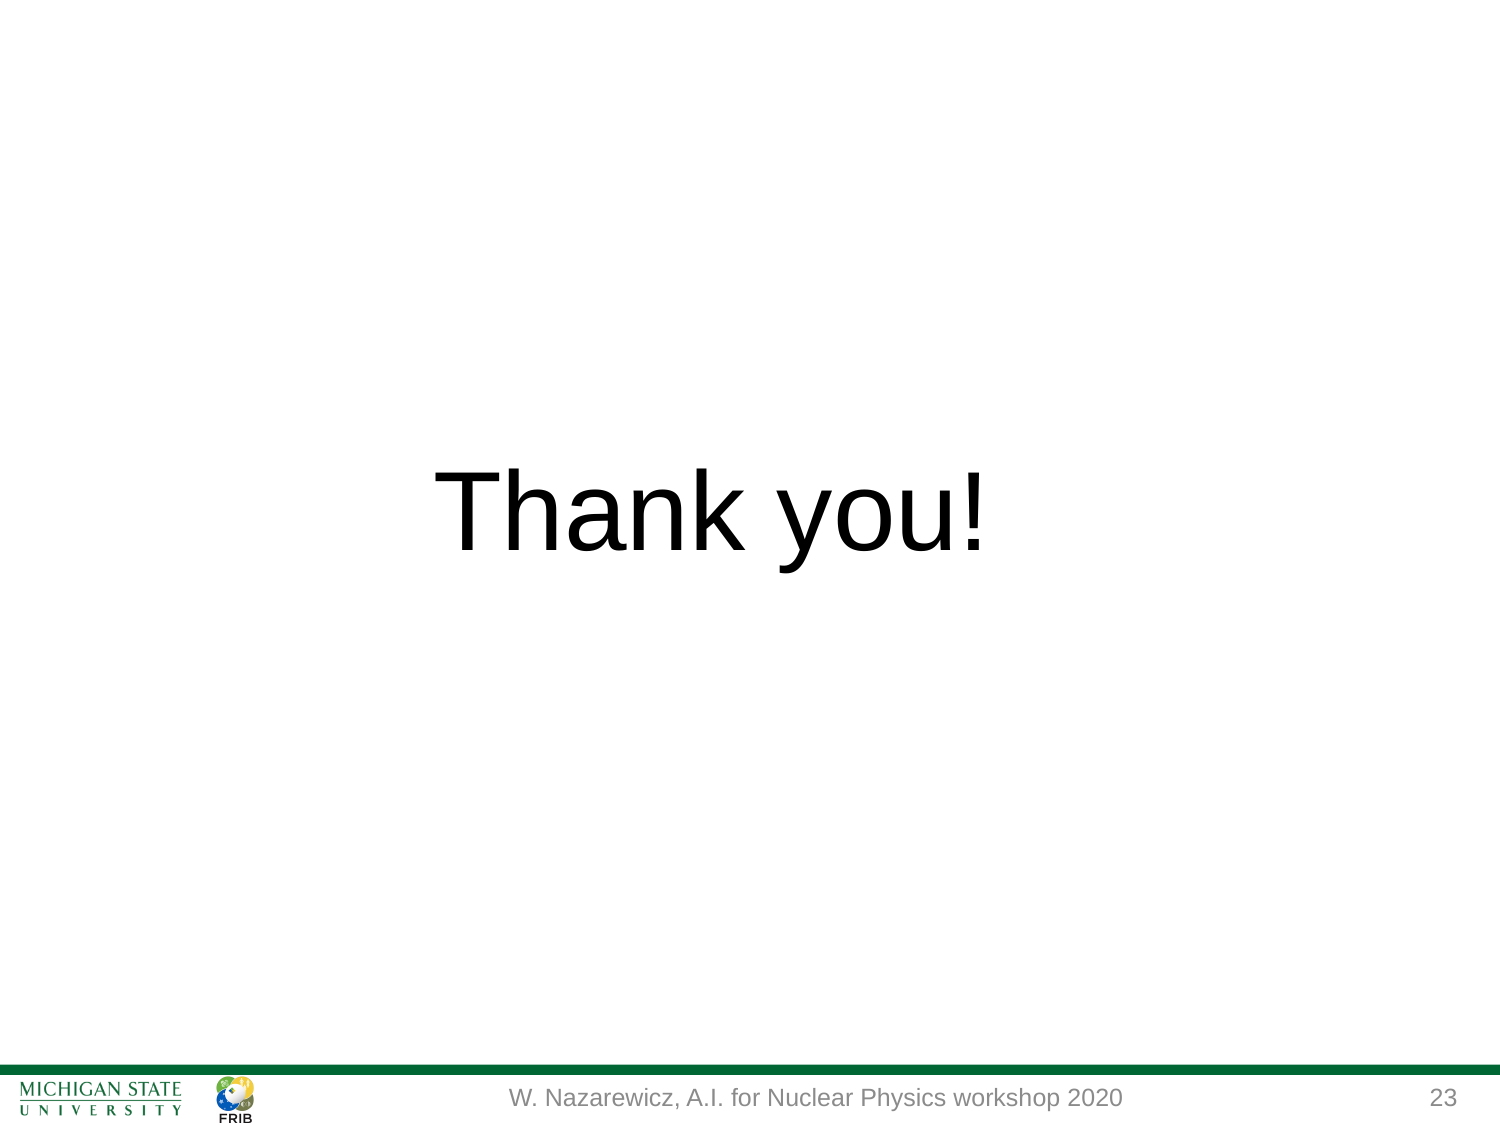

Thank you!
W. Nazarewicz, A.I. for Nuclear Physics workshop 2020
23